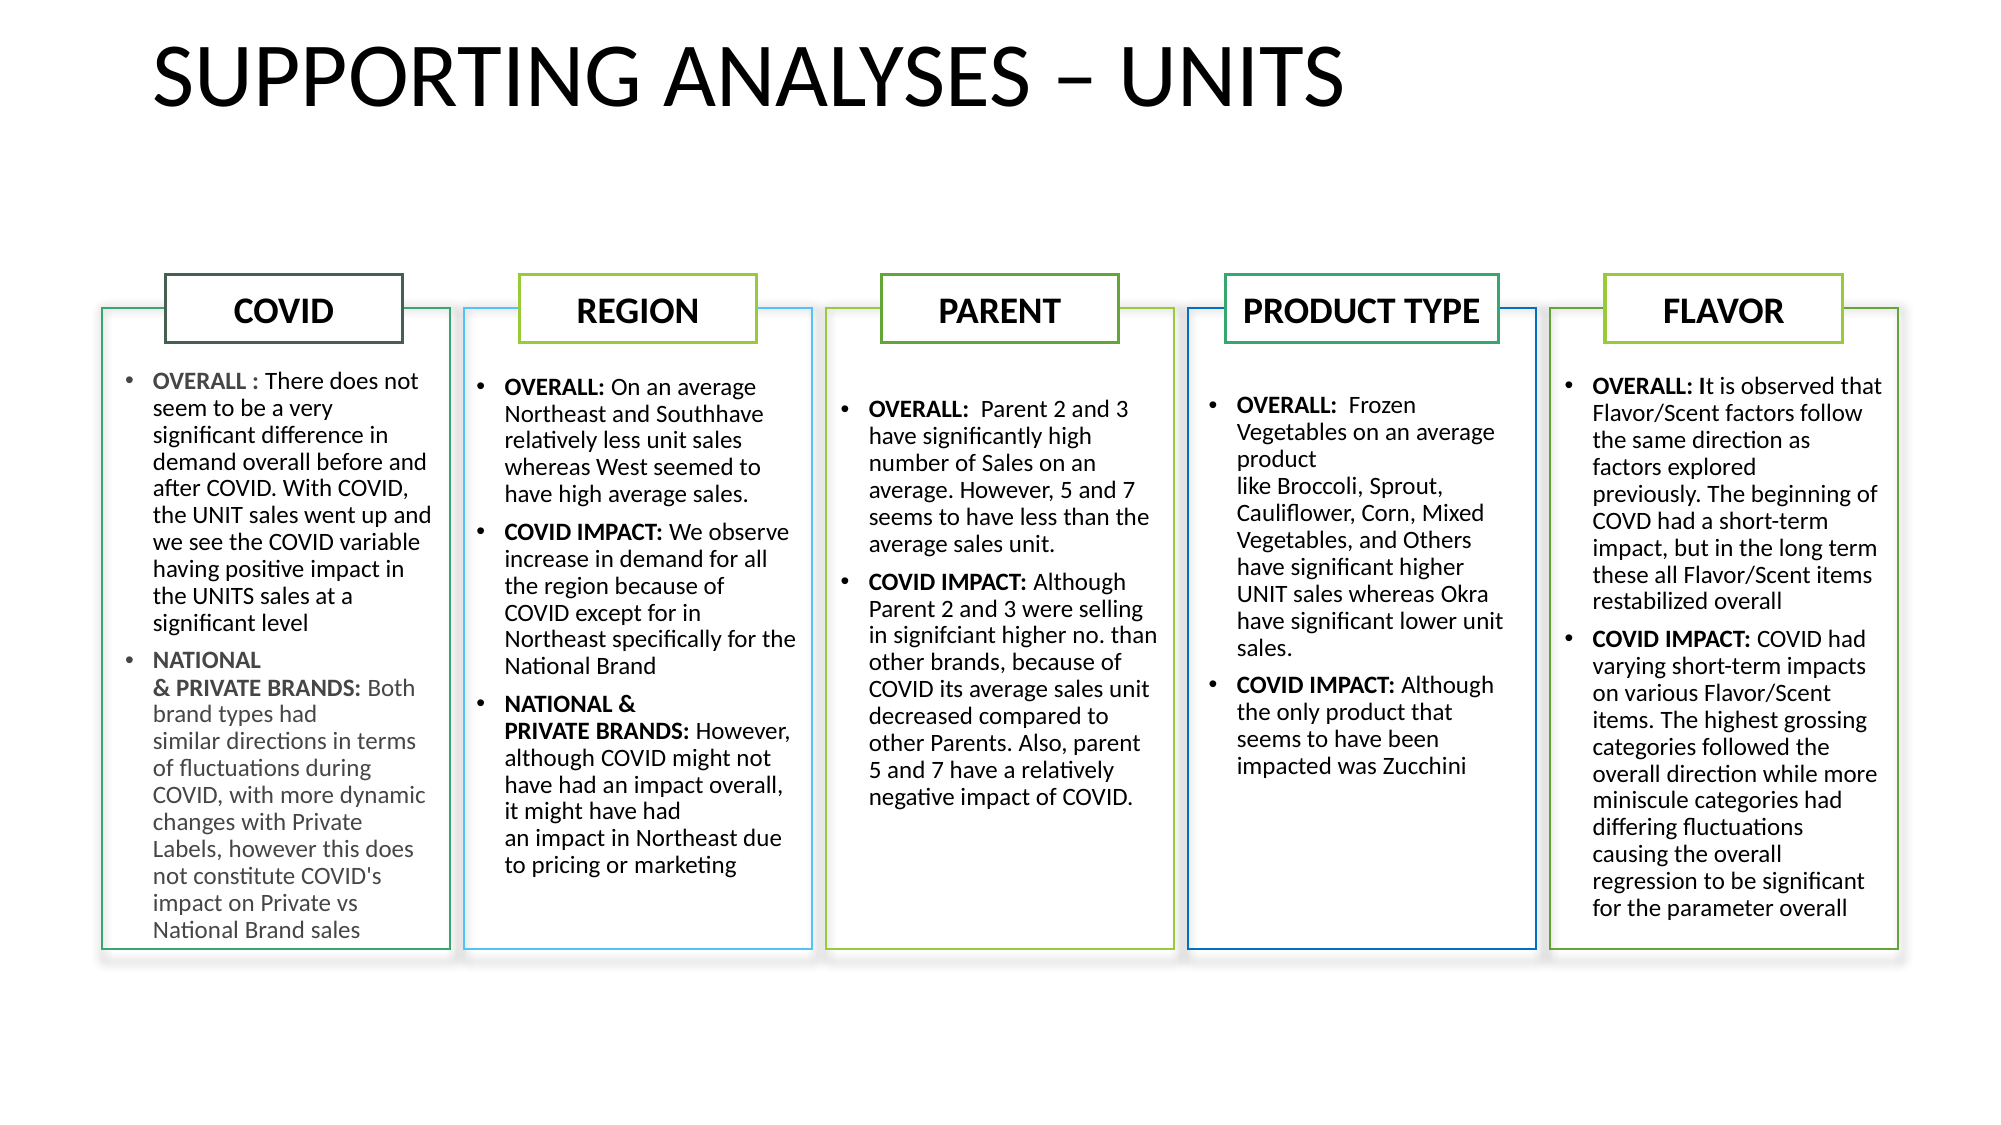

SUPPORTING ANALYSES – UNITS
COVID
REGION
PARENT
PRODUCT TYPE
FLAVOR

OVERALL : There does not seem to be a very significant difference in demand overall before and after COVID. With COVID, the UNIT sales went up and we see the COVID variable having positive impact in the UNITS sales at a significant level
NATIONAL & PRIVATE BRANDS: Both brand types had similar directions in terms of fluctuations during COVID, with more dynamic changes with Private Labels, however this does not constitute COVID's impact on Private vs National Brand sales

OVERALL: On an average Northeast and Southhave relatively less unit sales whereas West seemed to have high average sales.
COVID IMPACT: We observe increase in demand for all the region because of COVID except for in Northeast specifically for the National Brand
NATIONAL & PRIVATE BRANDS: However, although COVID might not have had an impact overall, it might have had an impact in Northeast due to pricing or marketing
OVERALL: It is observed that Flavor/Scent factors follow the same direction as factors explored previously. The beginning of COVD had a short-term impact, but in the long term these all Flavor/Scent items restabilized overall
COVID IMPACT: COVID had varying short-term impacts on various Flavor/Scent items. The highest grossing categories followed the overall direction while more miniscule categories had differing fluctuations causing the overall regression to be significant for the parameter overall
OVERALL:  Parent 2 and 3 have significantly high number of Sales on an average. However, 5 and 7 seems to have less than the average sales unit.
COVID IMPACT: Although Parent 2 and 3 were selling in signifciant higher no. than other brands, because of COVID its average sales unit decreased compared to other Parents. Also, parent 5 and 7 have a relatively negative impact of COVID.

OVERALL:  Frozen Vegetables on an average product like Broccoli, Sprout, Cauliflower, Corn, Mixed Vegetables, and Others have significant higher UNIT sales whereas Okra have significant lower unit sales.
COVID IMPACT: Although the only product that seems to have been impacted was Zucchini